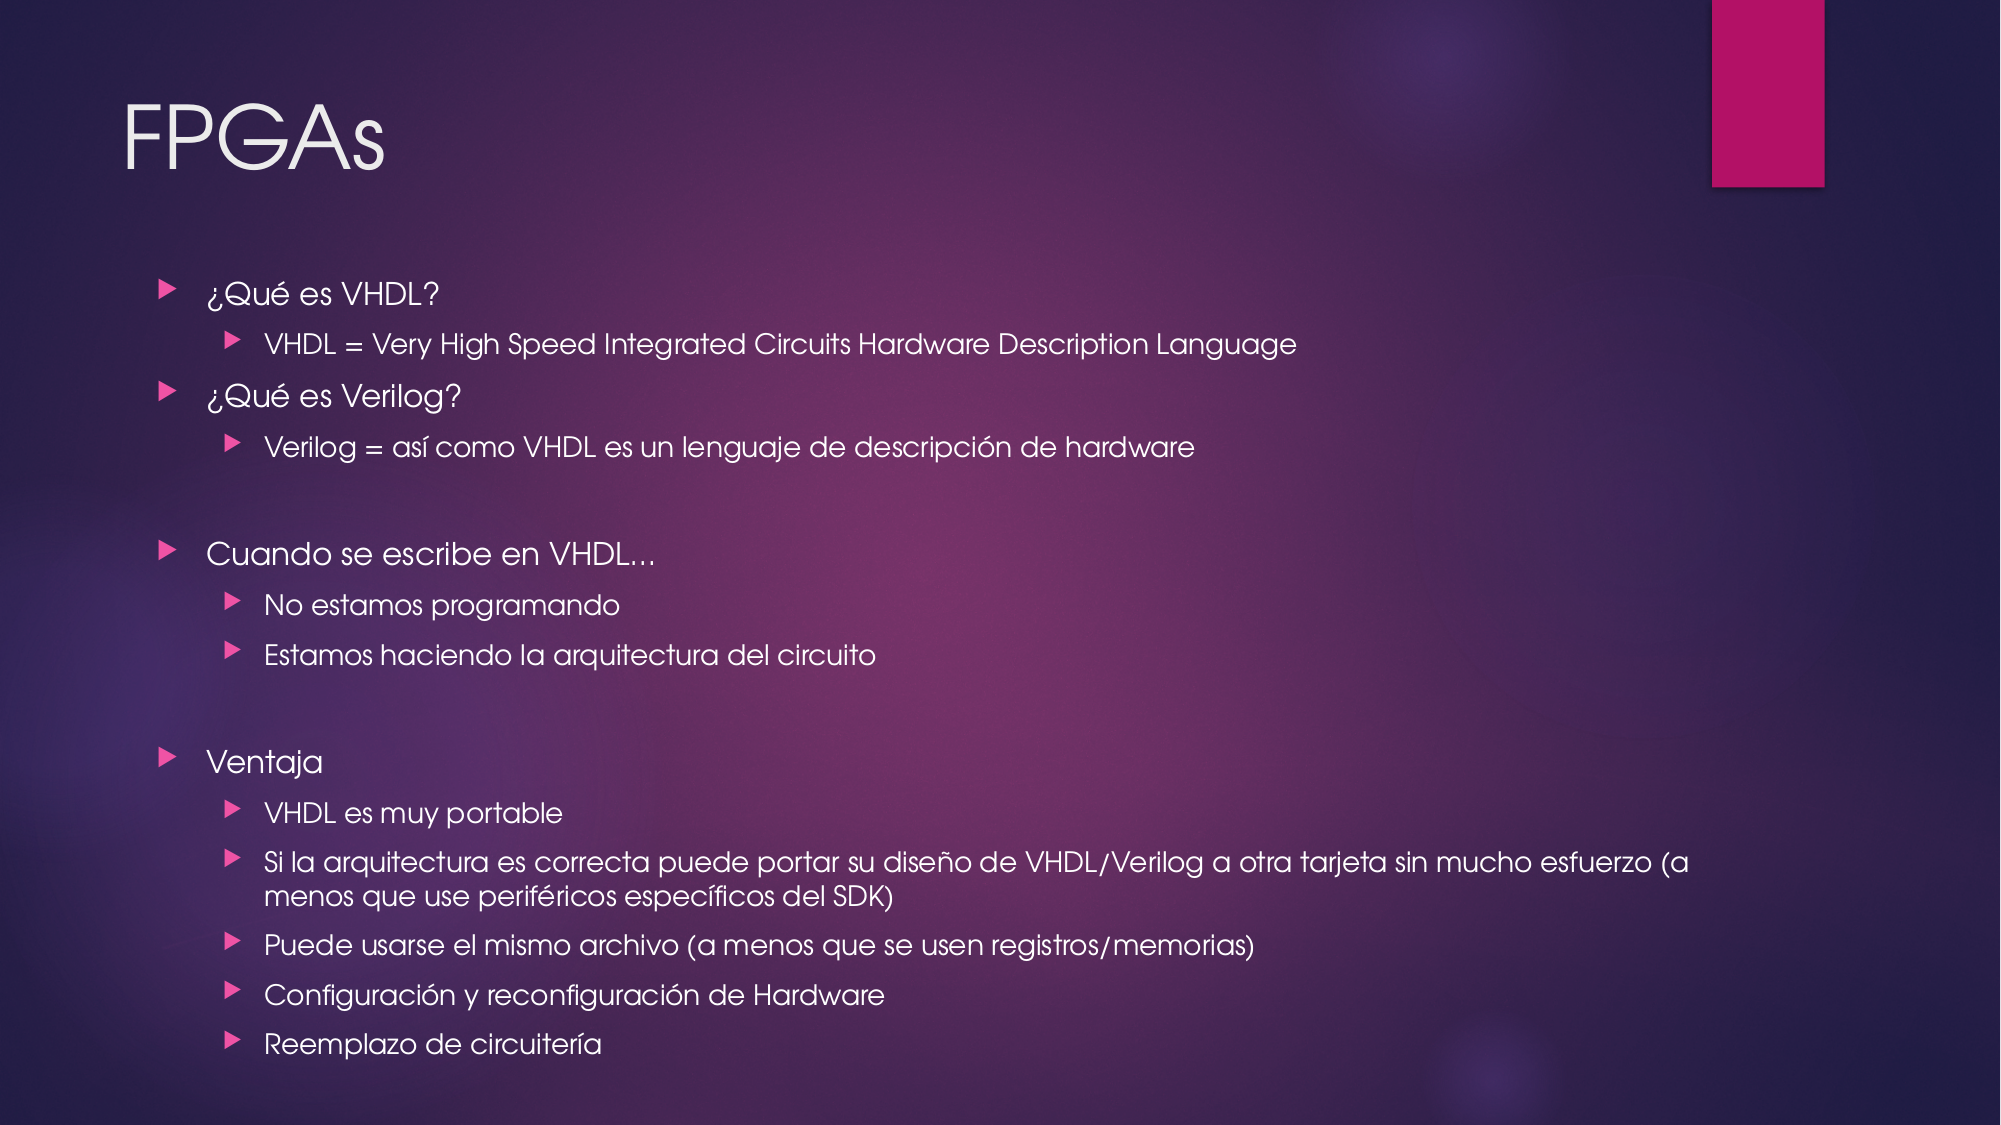

# FPGAs
¿Qué es VHDL?
VHDL = Very High Speed Integrated Circuits Hardware Description Language
¿Qué es Verilog?
Verilog = así como VHDL es un lenguaje de descripción de hardware

Cuando se escribe en VHDL…
No estamos programando
Estamos haciendo la arquitectura del circuito

Ventaja
VHDL es muy portable
Si la arquitectura es correcta puede portar su diseño de VHDL/Verilog a otra tarjeta sin mucho esfuerzo (a menos que use periféricos específicos del SDK)
Puede usarse el mismo archivo (a menos que se usen registros/memorias)
Configuración y reconfiguración de Hardware
Reemplazo de circuitería